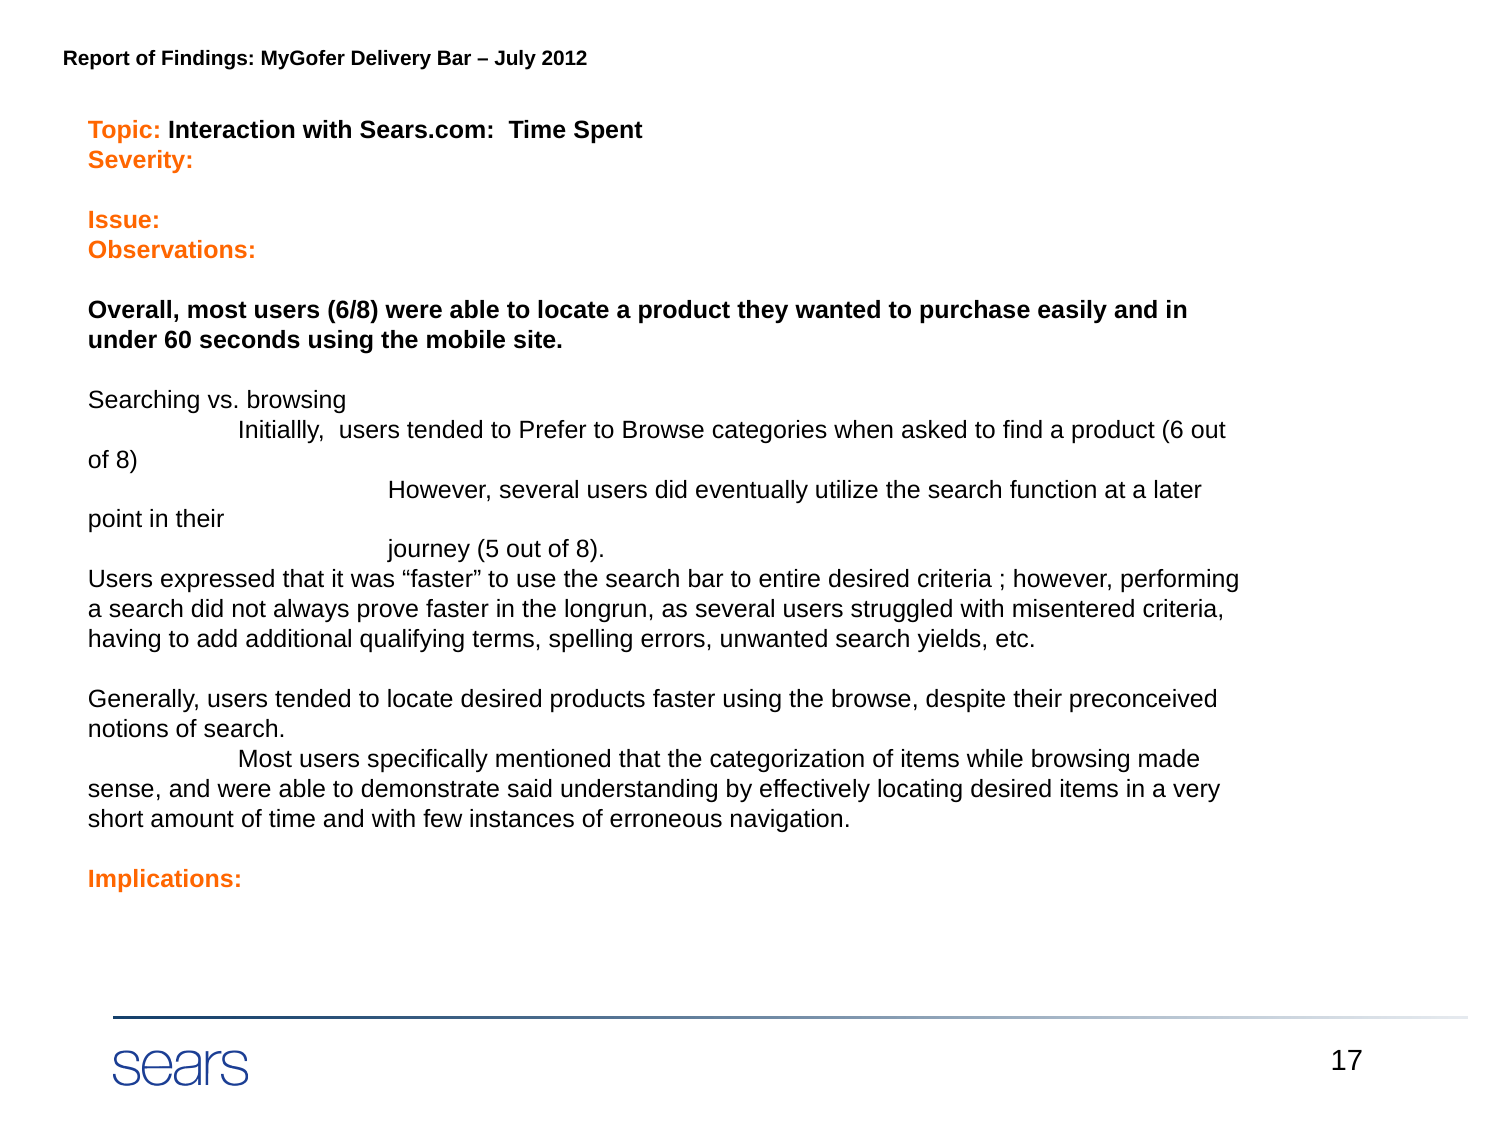

# Report of Findings: MyGofer Delivery Bar – July 2012
Topic: Interaction with Sears.com:  Time Spent
Severity:

Issue:
Observations:

Overall, most users (6/8) were able to locate a product they wanted to purchase easily and in under 60 seconds using the mobile site.

Searching vs. browsing
	Initiallly,  users tended to Prefer to Browse categories when asked to find a product (6 out of 8)
		However, several users did eventually utilize the search function at a later point in their
		journey (5 out of 8).
Users expressed that it was “faster” to use the search bar to entire desired criteria ; however, performing a search did not always prove faster in the longrun, as several users struggled with misentered criteria, having to add additional qualifying terms, spelling errors, unwanted search yields, etc.

Generally, users tended to locate desired products faster using the browse, despite their preconceived notions of search.
	Most users specifically mentioned that the categorization of items while browsing made sense, and were able to demonstrate said understanding by effectively locating desired items in a very short amount of time and with few instances of erroneous navigation.

Implications:

17